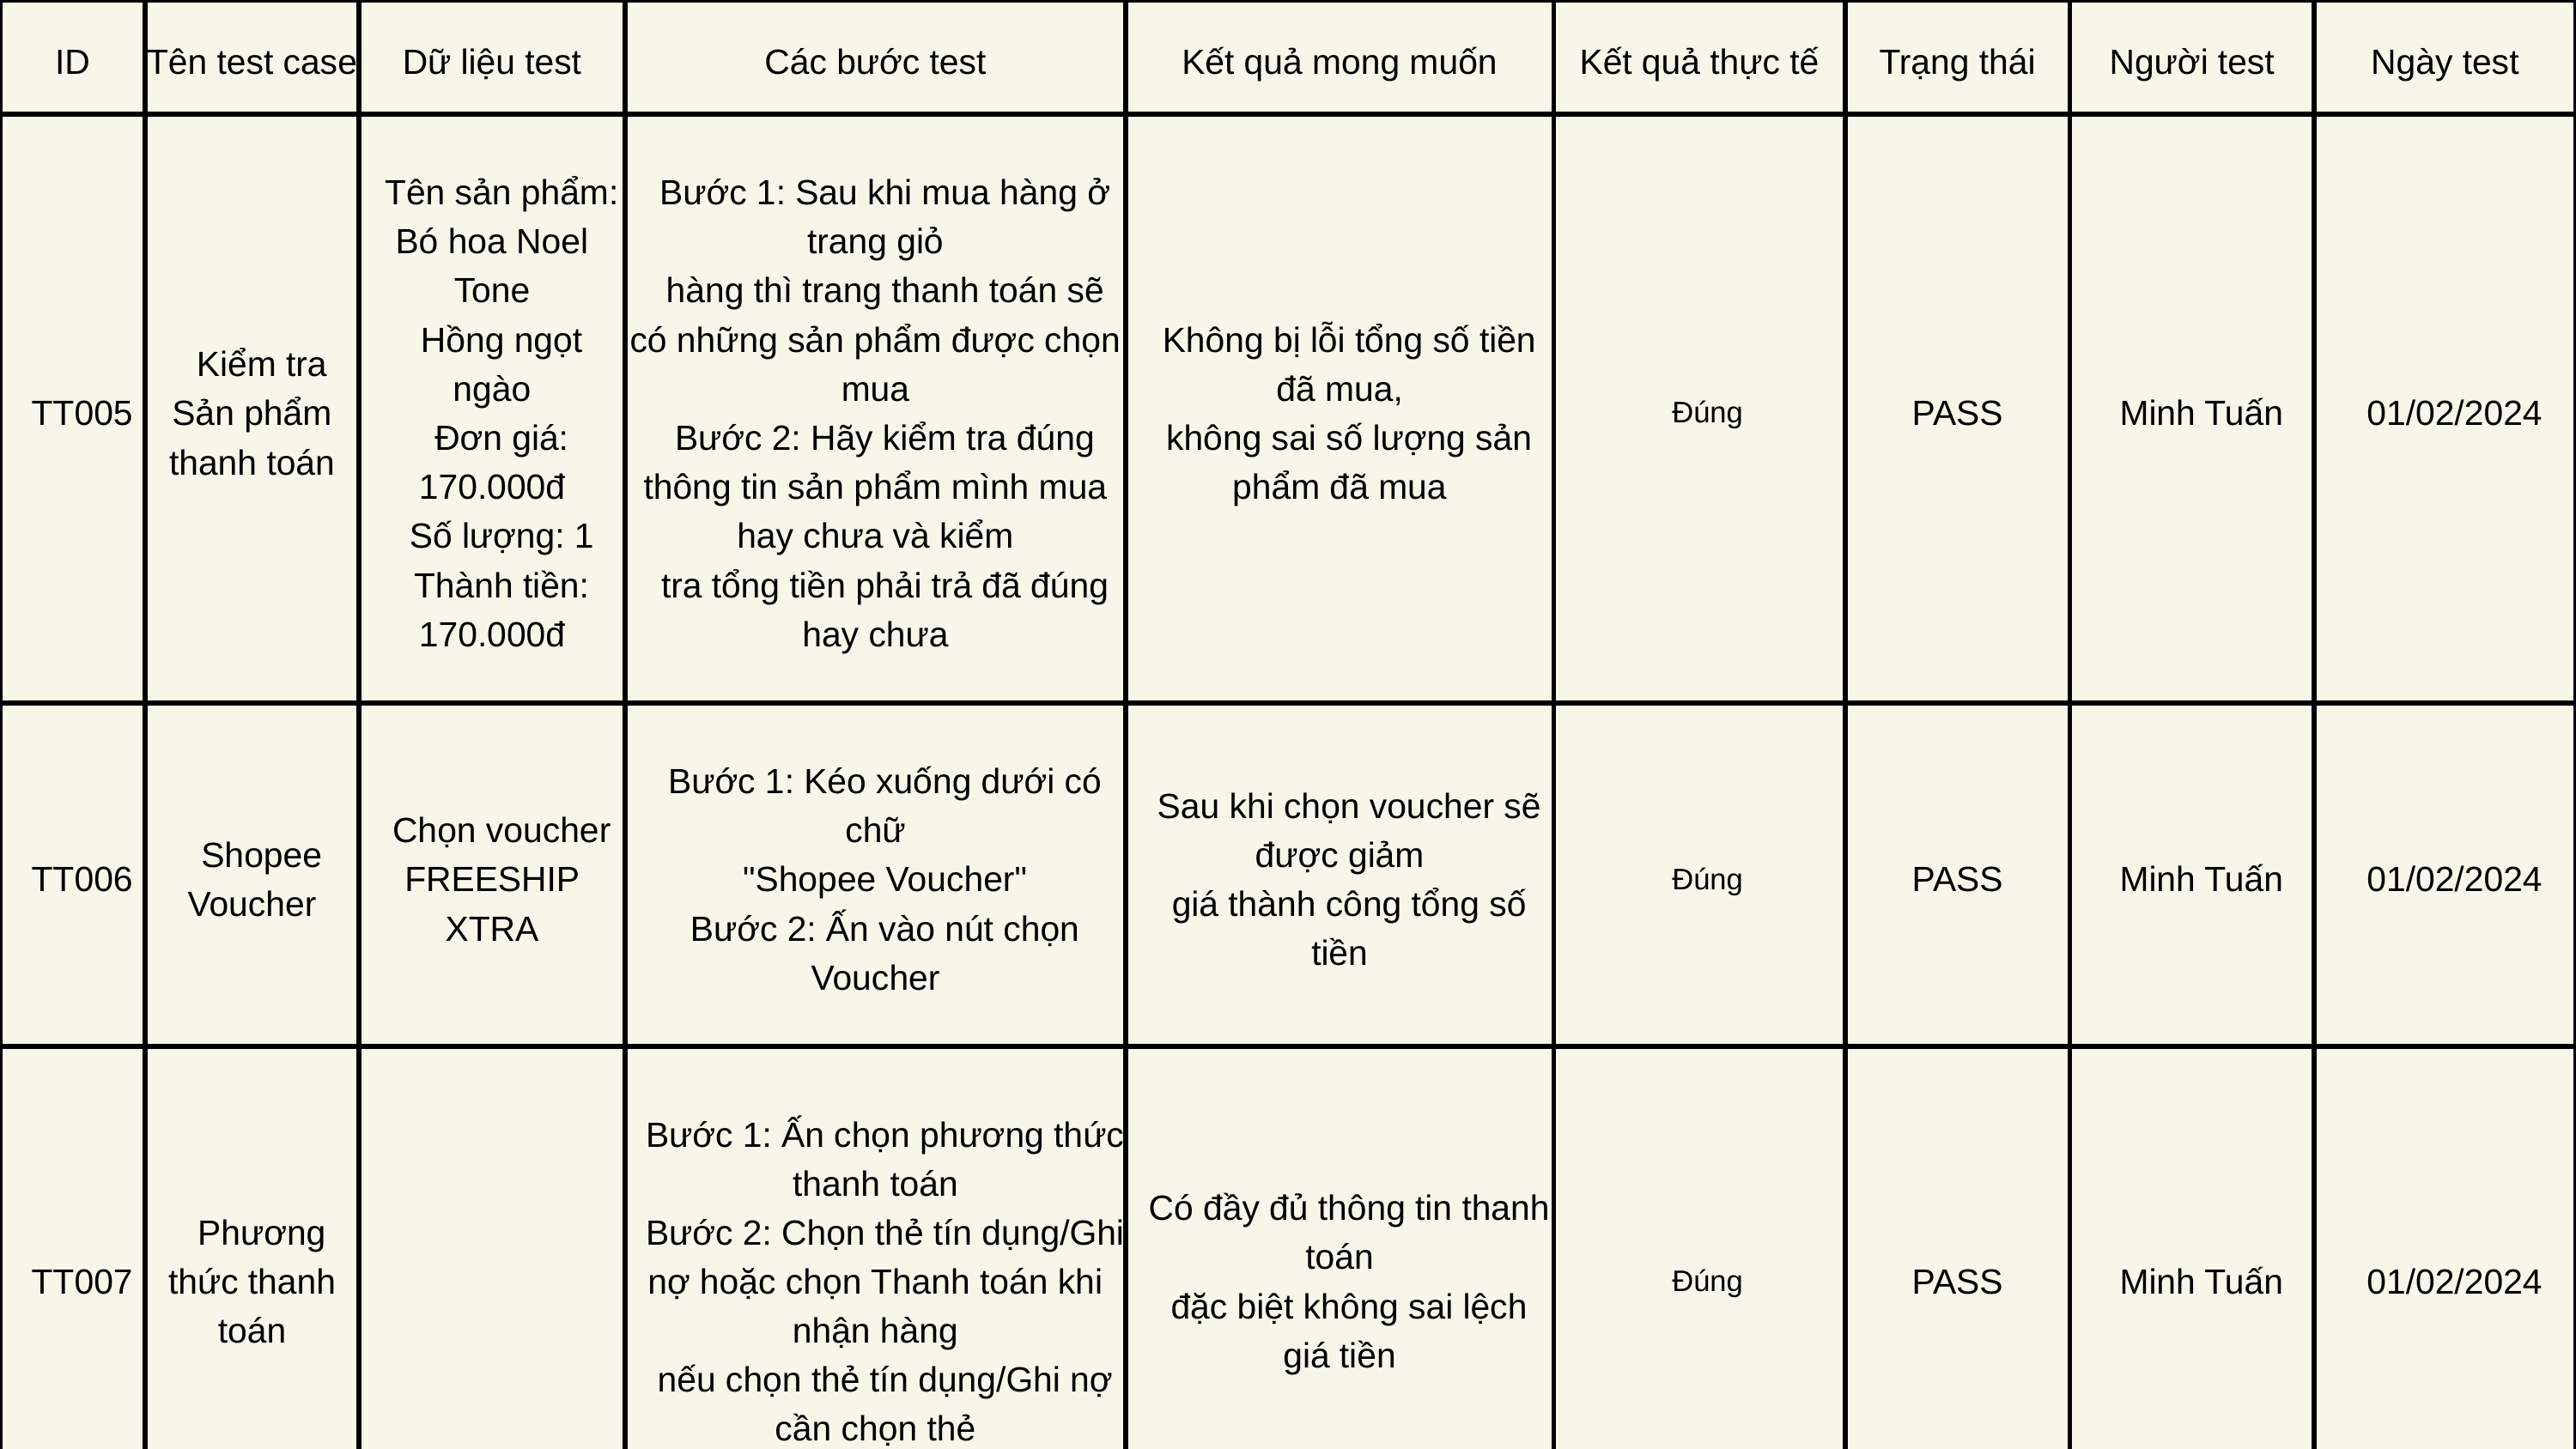

| ID | Tên test case | Dữ liệu test | Các bước test | Kết quả mong muốn | Kết quả thực tế | Trạng thái | Người test | Ngày test |
| --- | --- | --- | --- | --- | --- | --- | --- | --- |
| TT005 | Kiểm tra Sản phẩm thanh toán | Tên sản phẩm: Bó hoa Noel Tone Hồng ngọt ngào Đơn giá: 170.000đ Số lượng: 1 Thành tiền: 170.000đ | Bước 1: Sau khi mua hàng ở trang giỏ hàng thì trang thanh toán sẽ có những sản phẩm được chọn mua Bước 2: Hãy kiểm tra đúng thông tin sản phẩm mình mua hay chưa và kiểm tra tổng tiền phải trả đã đúng hay chưa | Không bị lỗi tổng số tiền đã mua, không sai số lượng sản phẩm đã mua | Đúng | PASS | Minh Tuấn | 01/02/2024 |
| TT006 | Shopee Voucher | Chọn voucher FREESHIP XTRA | Bước 1: Kéo xuống dưới có chữ "Shopee Voucher" Bước 2: Ấn vào nút chọn Voucher | Sau khi chọn voucher sẽ được giảm giá thành công tổng số tiền | Đúng | PASS | Minh Tuấn | 01/02/2024 |
| TT007 | Phương thức thanh toán |  | Bước 1: Ấn chọn phương thức thanh toán Bước 2: Chọn thẻ tín dụng/Ghi nợ hoặc chọn Thanh toán khi nhận hàng nếu chọn thẻ tín dụng/Ghi nợ cần chọn thẻ | Có đầy đủ thông tin thanh toán đặc biệt không sai lệch giá tiền | Đúng | PASS | Minh Tuấn | 01/02/2024 |